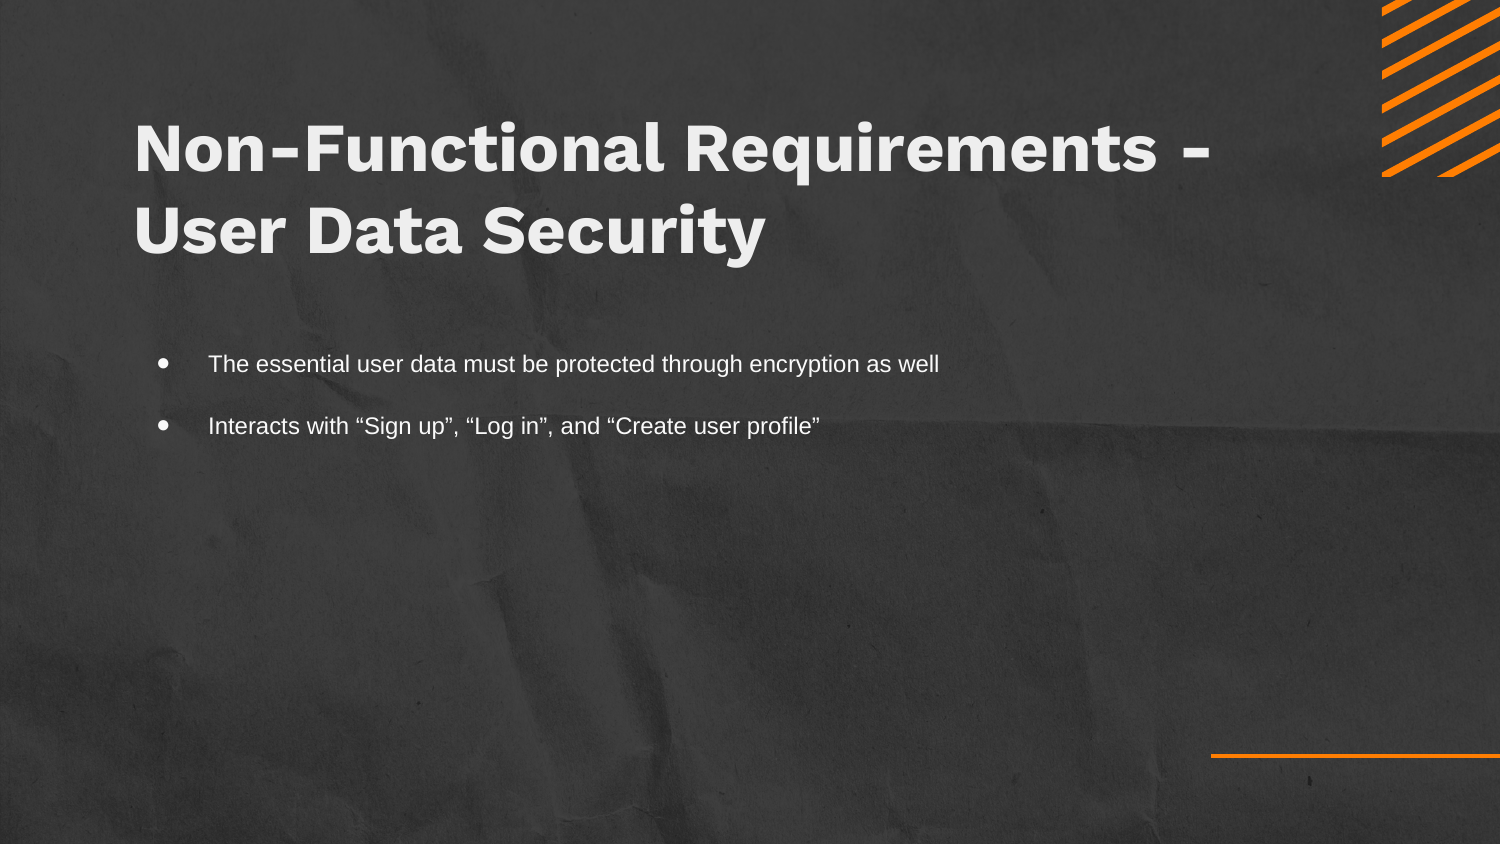

# Non-Functional Requirements - User Data Security
The essential user data must be protected through encryption as well
Interacts with “Sign up”, “Log in”, and “Create user profile”